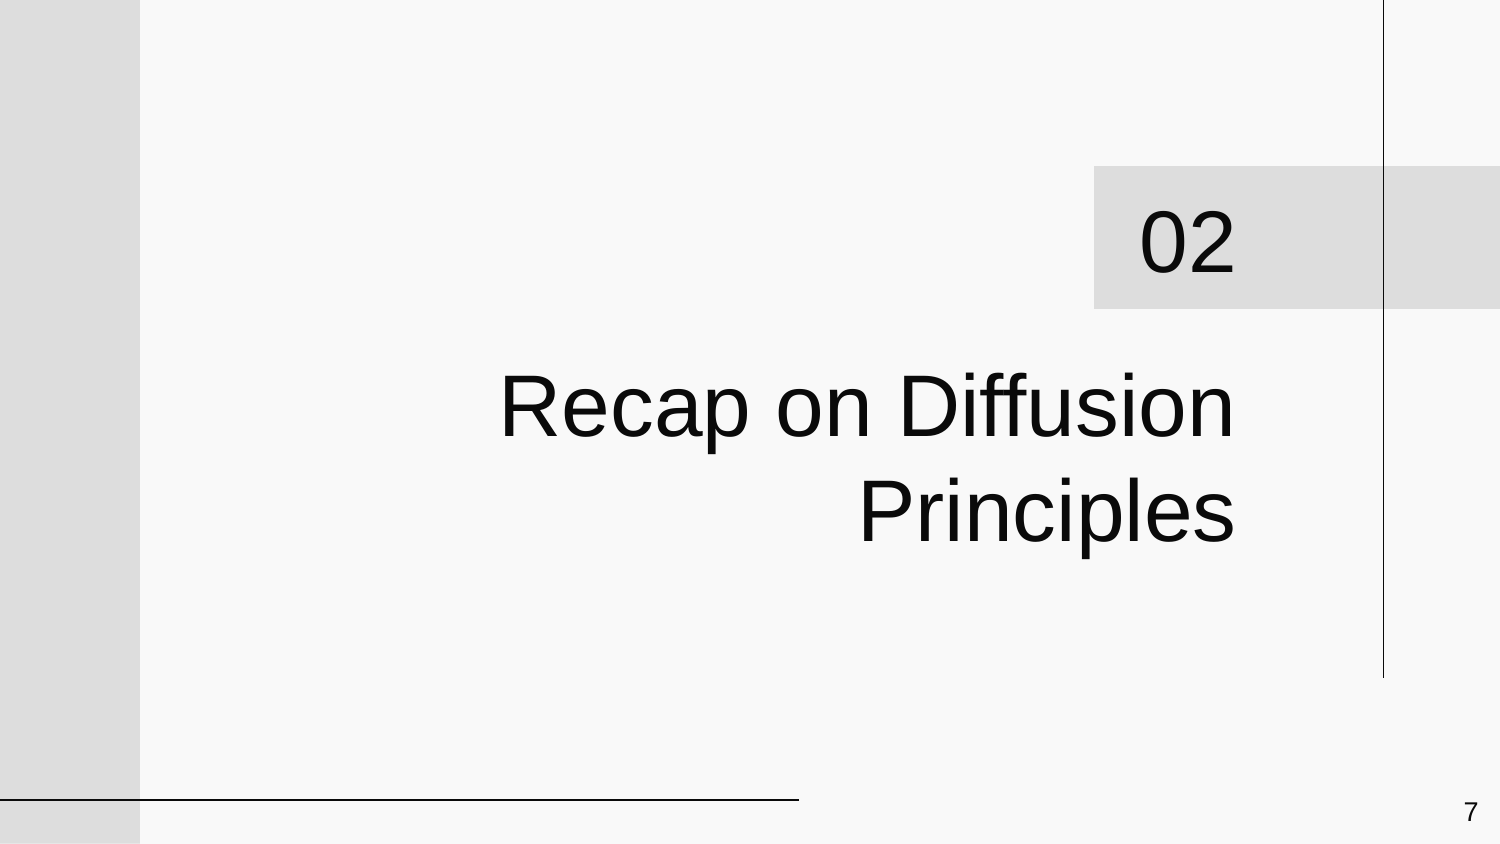

02
# Recap on Diffusion Principles
7